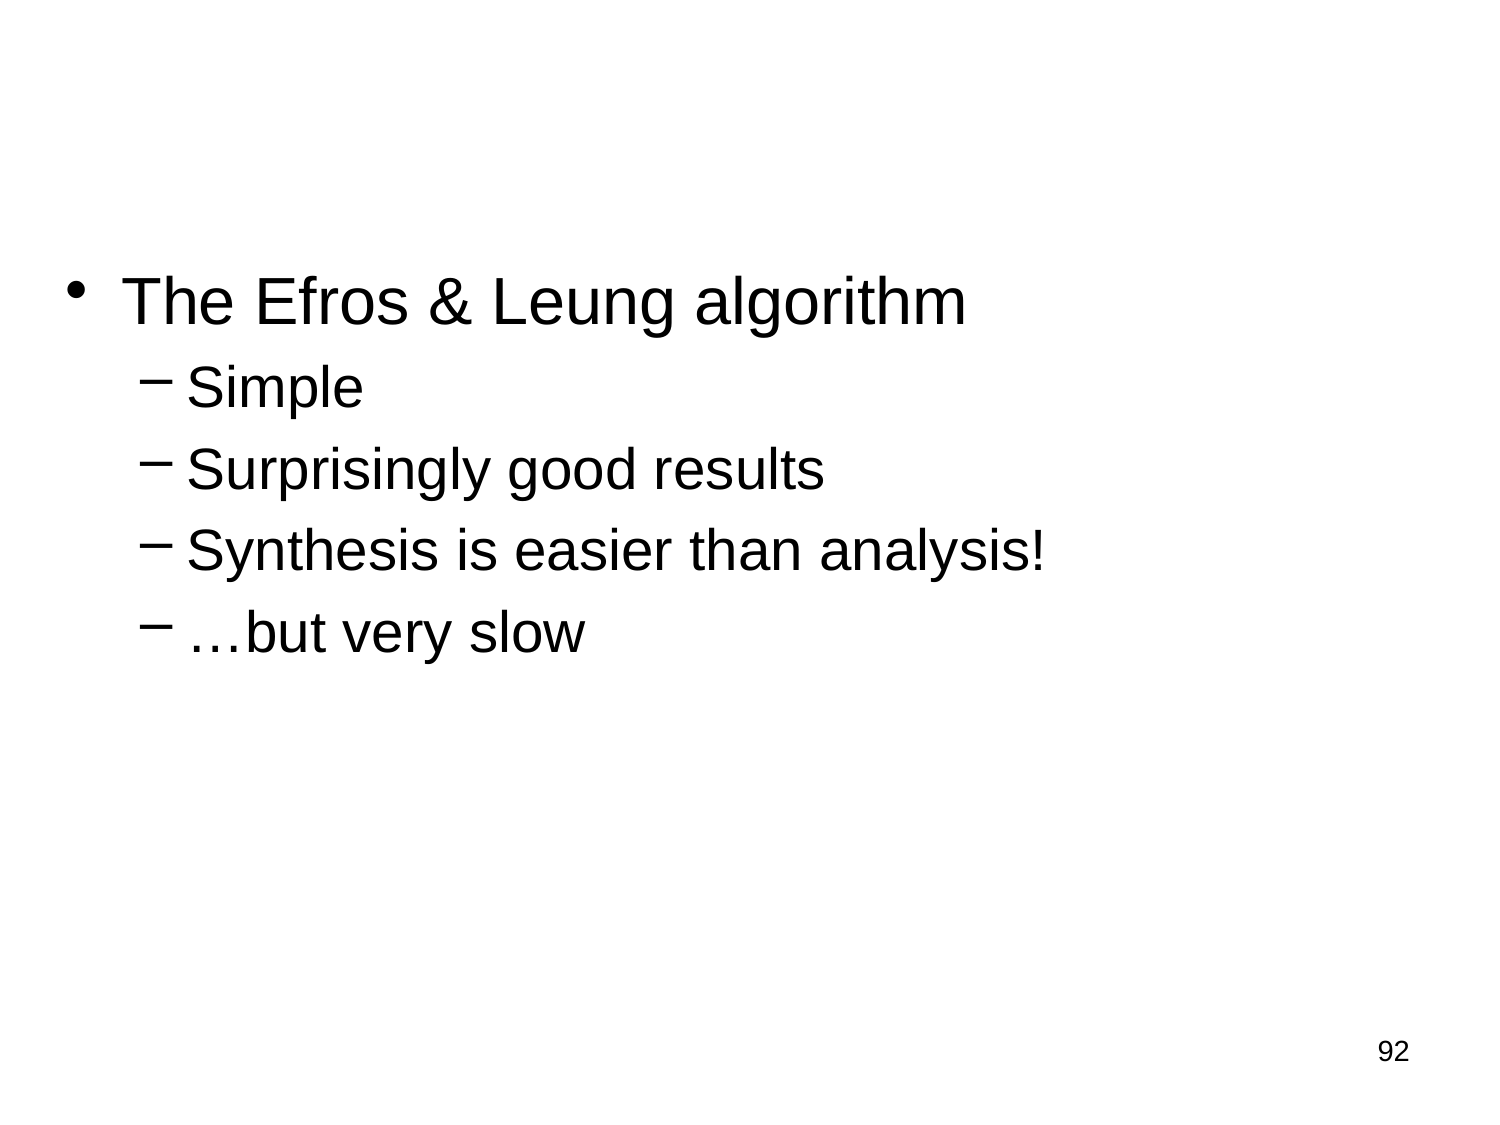

The Efros & Leung algorithm
Simple
Surprisingly good results
Synthesis is easier than analysis!
…but very slow

92